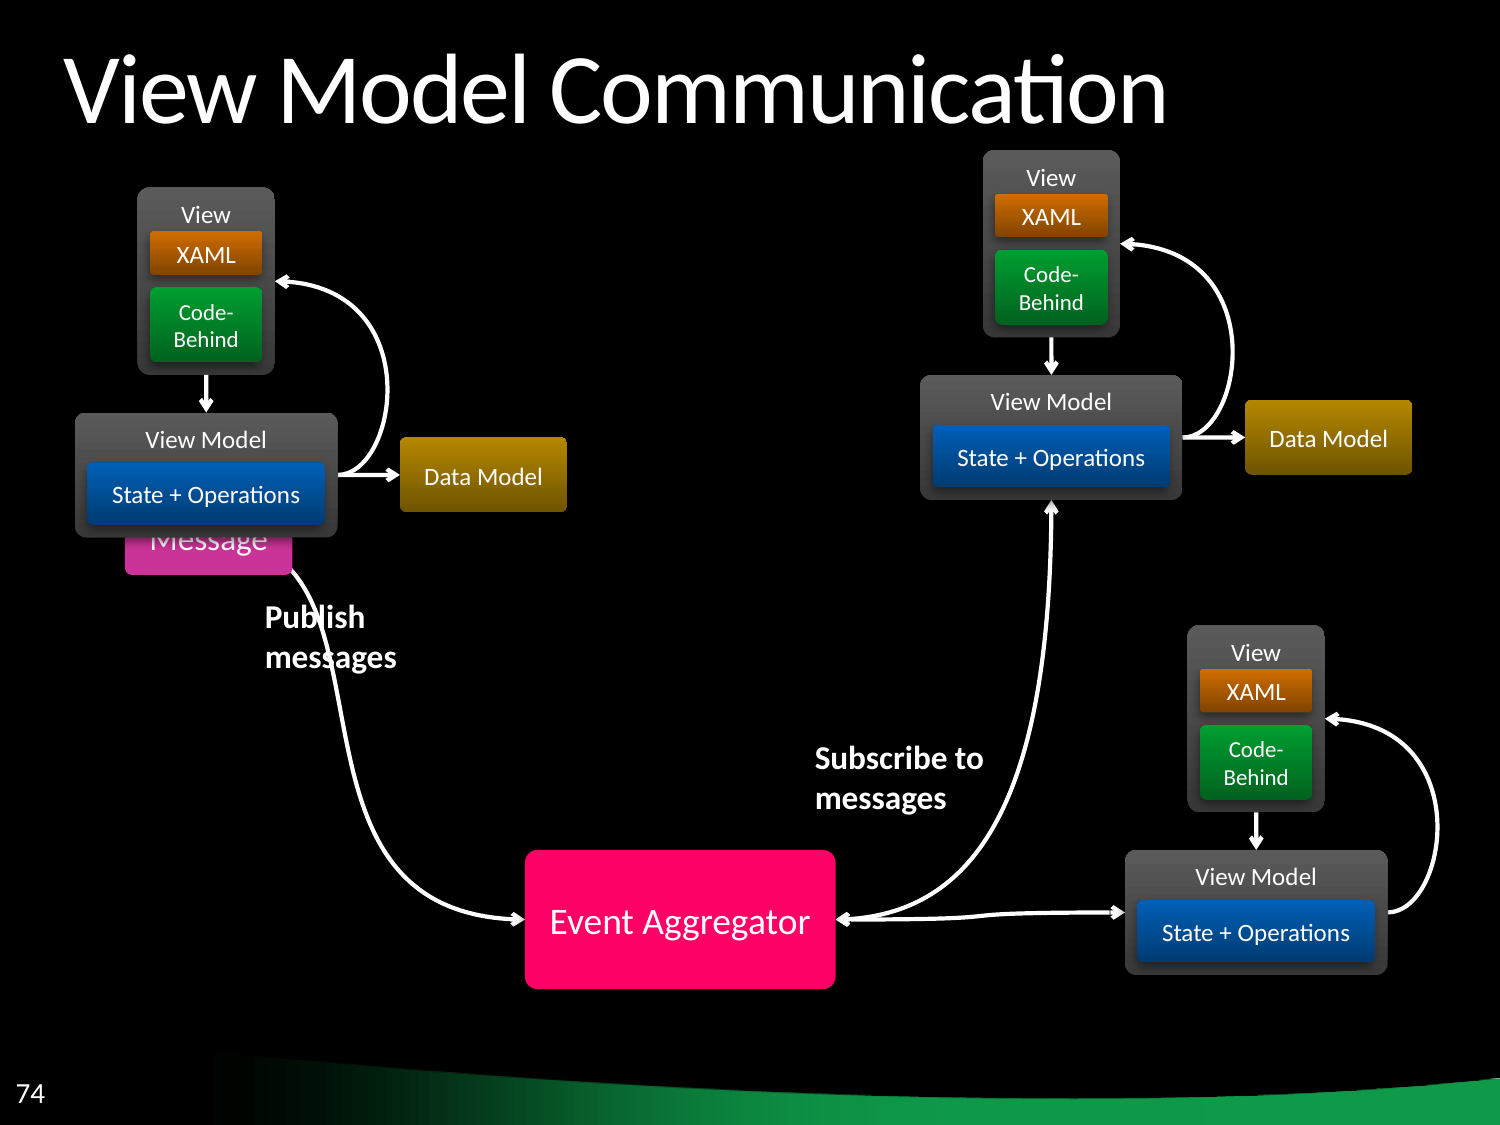

# View Model Communication
View
View
XAML
XAML
Code-Behind
Code-Behind
View Model
Data Model
View Model
State + Operations
Data Model
State + Operations
Message
Publish messages
View
XAML
Code-Behind
Subscribe to messages
Event Aggregator
View Model
Message
State + Operations